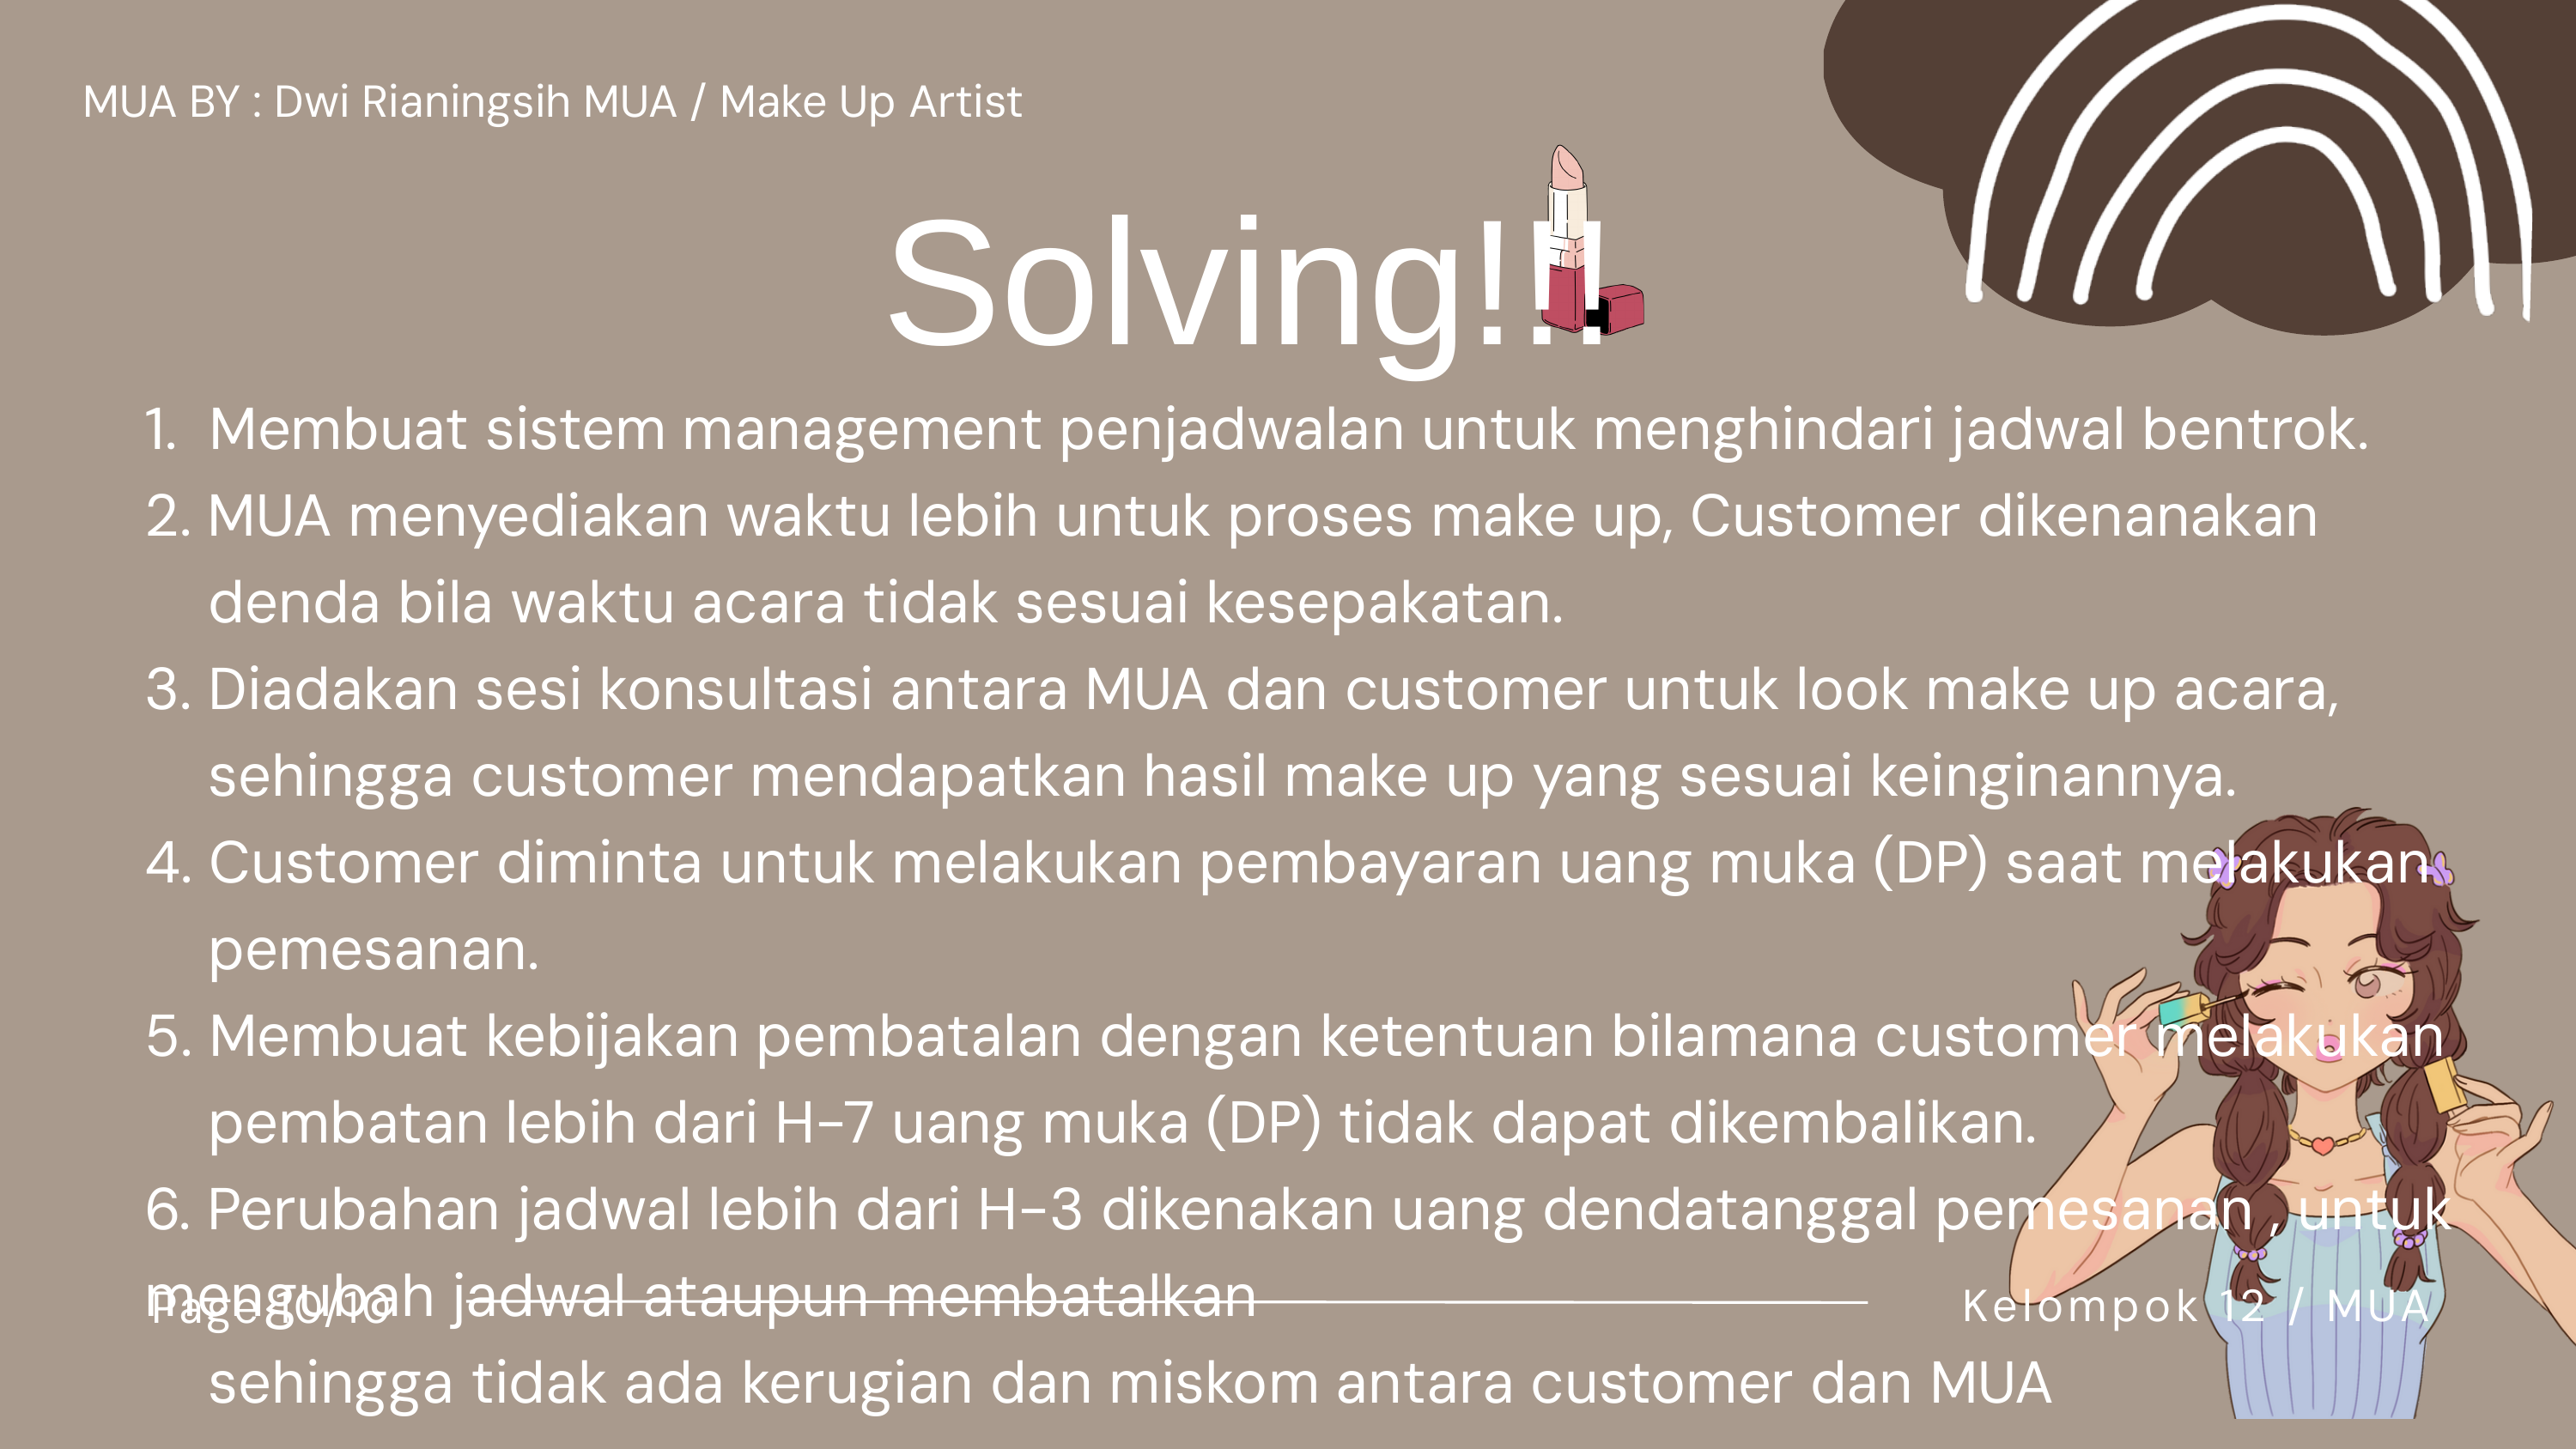

MUA BY : Dwi Rianingsih MUA / Make Up Artist

Solving!!!
1.  Membuat sistem management penjadwalan untuk menghindari jadwal bentrok.
2. MUA menyediakan waktu lebih untuk proses make up, Customer dikenanakan
    denda bila waktu acara tidak sesuai kesepakatan.
3. ⁠Diadakan sesi konsultasi antara MUA dan customer untuk look make up acara,
    sehingga customer mendapatkan hasil make up yang sesuai keinginannya.
4. Customer diminta untuk melakukan pembayaran uang muka (DP) saat melakukan
    pemesanan.
5. ⁠Membuat kebijakan pembatalan dengan ketentuan bilamana customer melakukan
    pembatan lebih dari H-7 uang muka (DP) tidak dapat dikembalikan.
6. Perubahan jadwal lebih dari H-3 dikenakan uang dendatanggal pemesanan , untuk mengubah jadwal ataupun membatalkan
    sehingga tidak ada kerugian dan miskom antara customer dan MUA

Kelompok 12 / MUA
Page 10/10